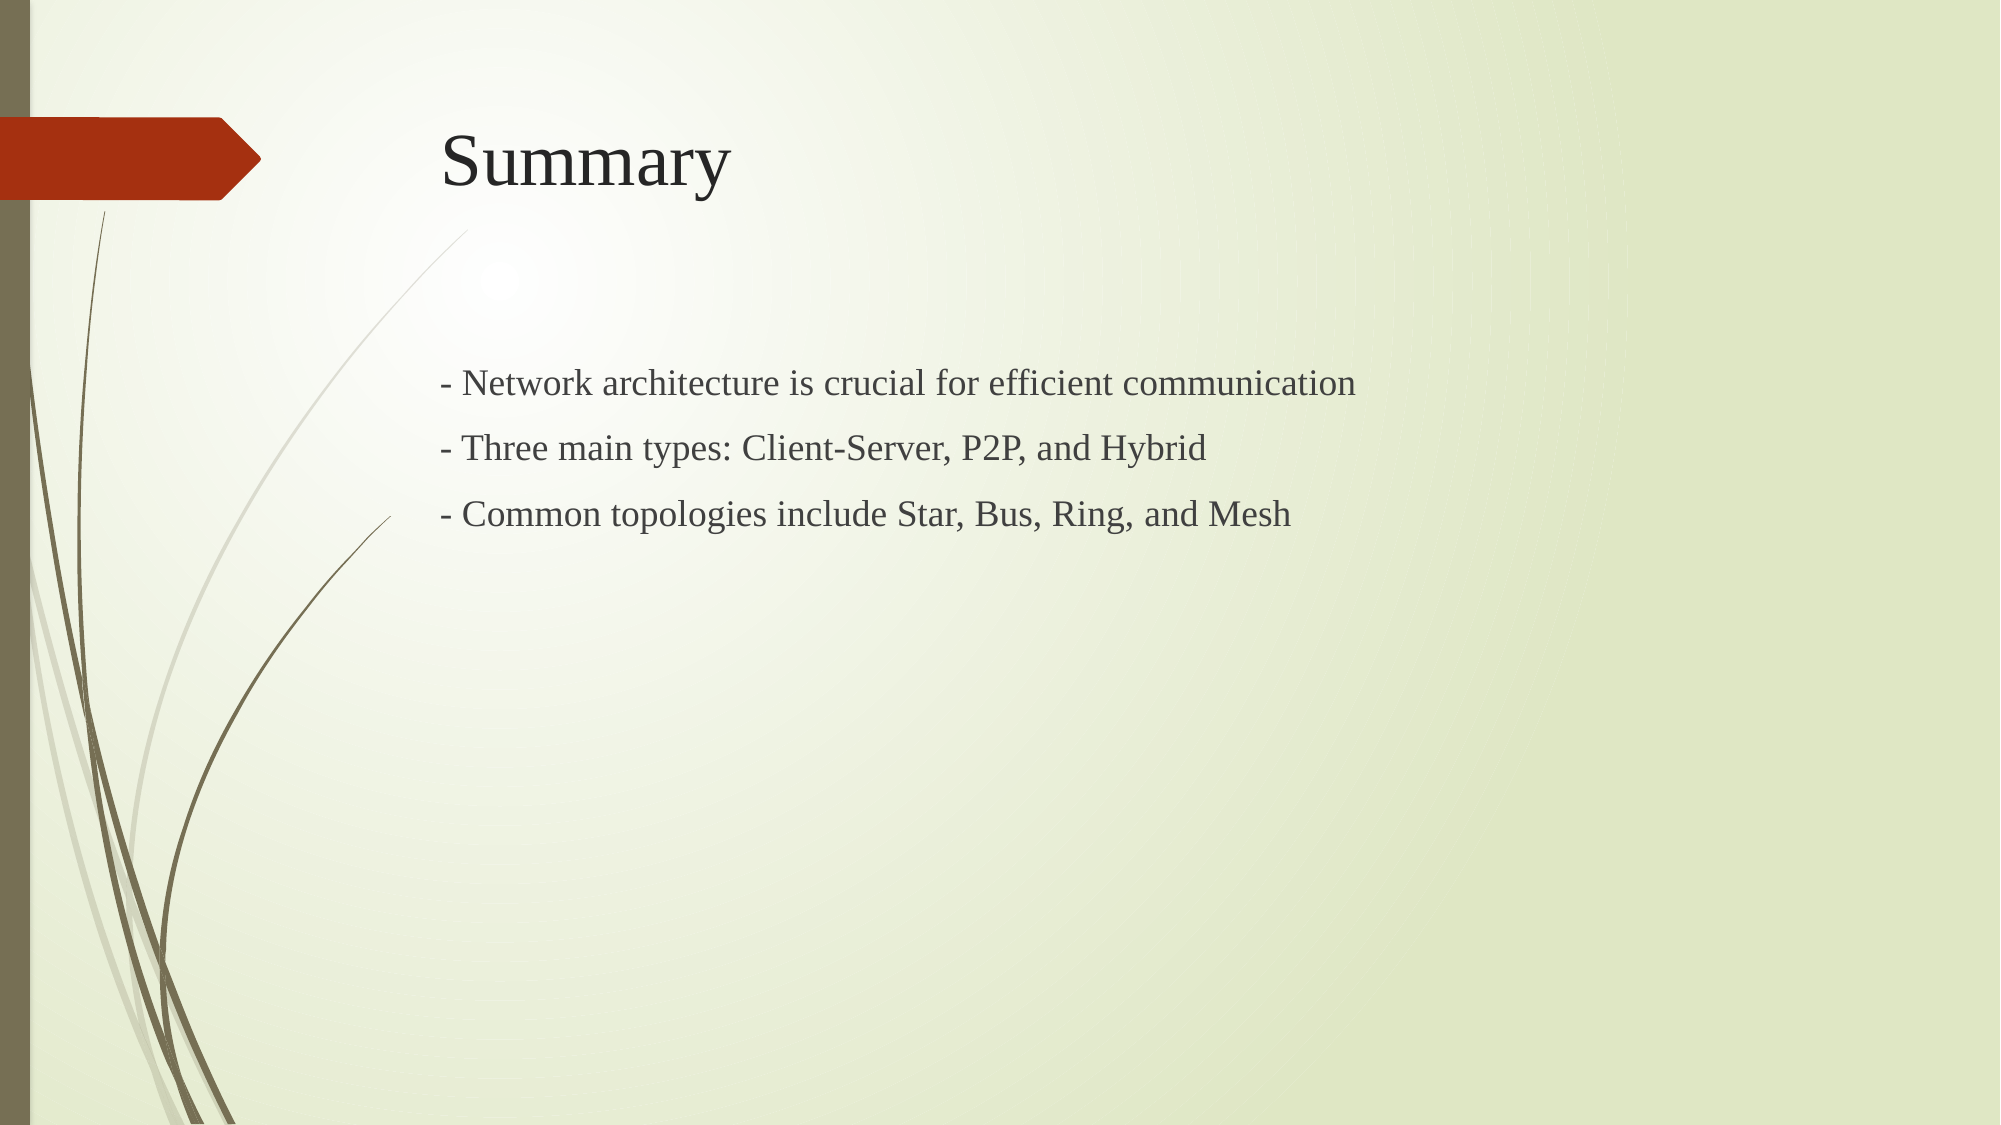

# Summary
- Network architecture is crucial for efficient communication
- Three main types: Client-Server, P2P, and Hybrid
- Common topologies include Star, Bus, Ring, and Mesh